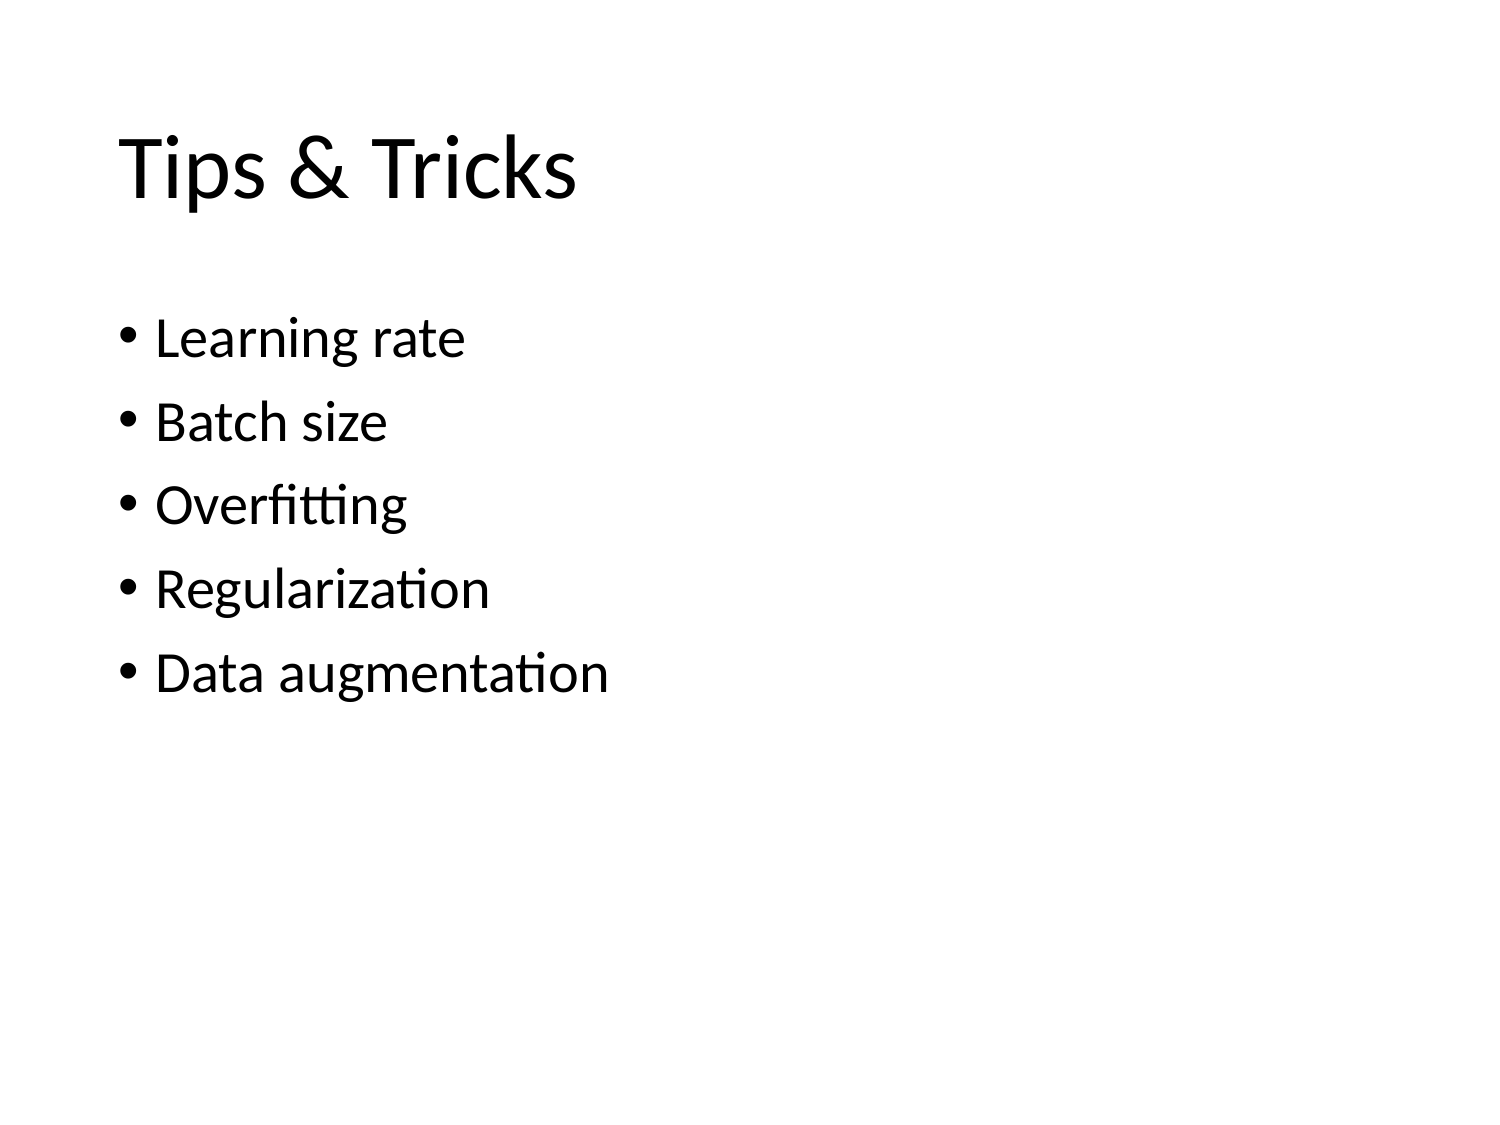

# Tips & Tricks
Learning rate
Batch size
Overfitting
Regularization
Data augmentation